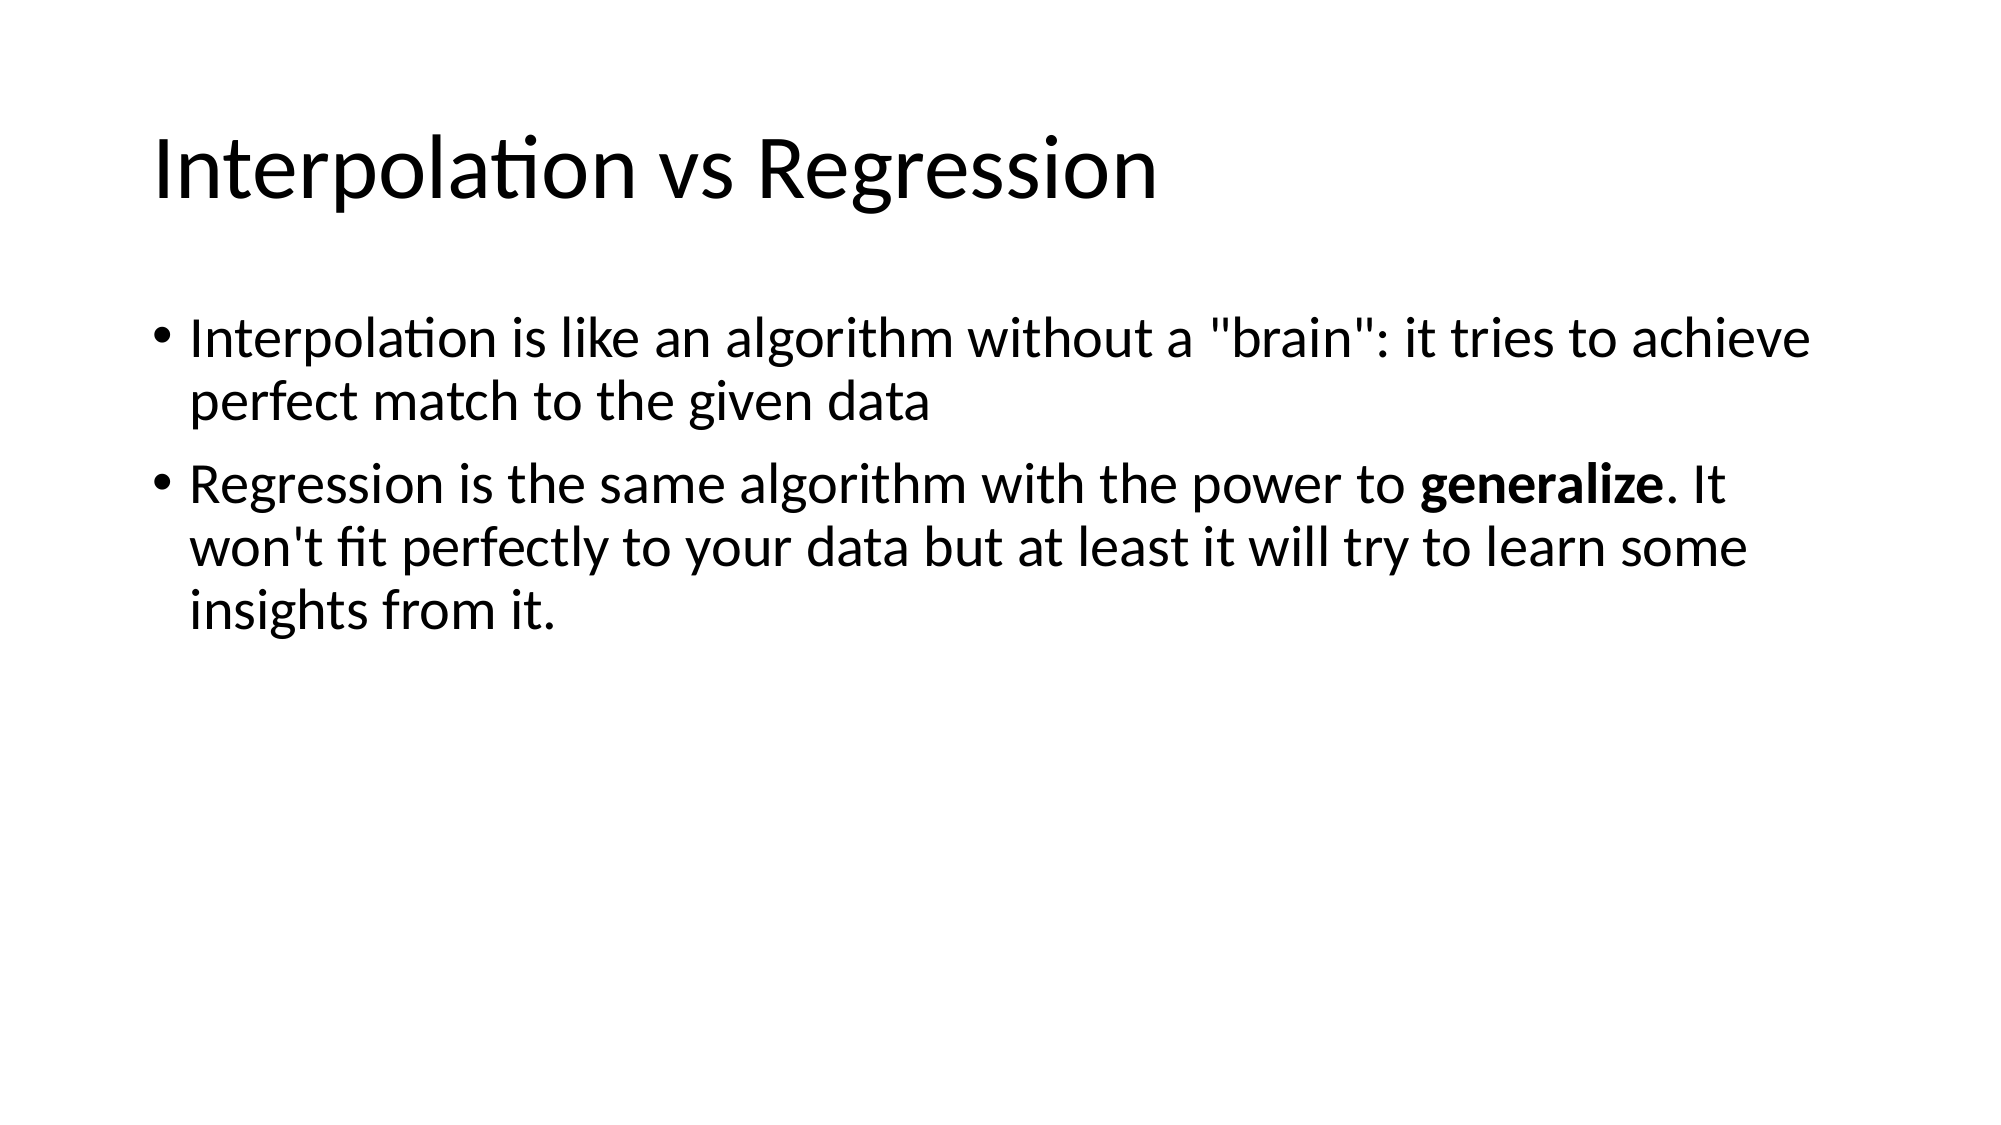

# Interpolation vs Regression
Interpolation is like an algorithm without a "brain": it tries to achieve perfect match to the given data
Regression is the same algorithm with the power to generalize. It won't fit perfectly to your data but at least it will try to learn some insights from it.